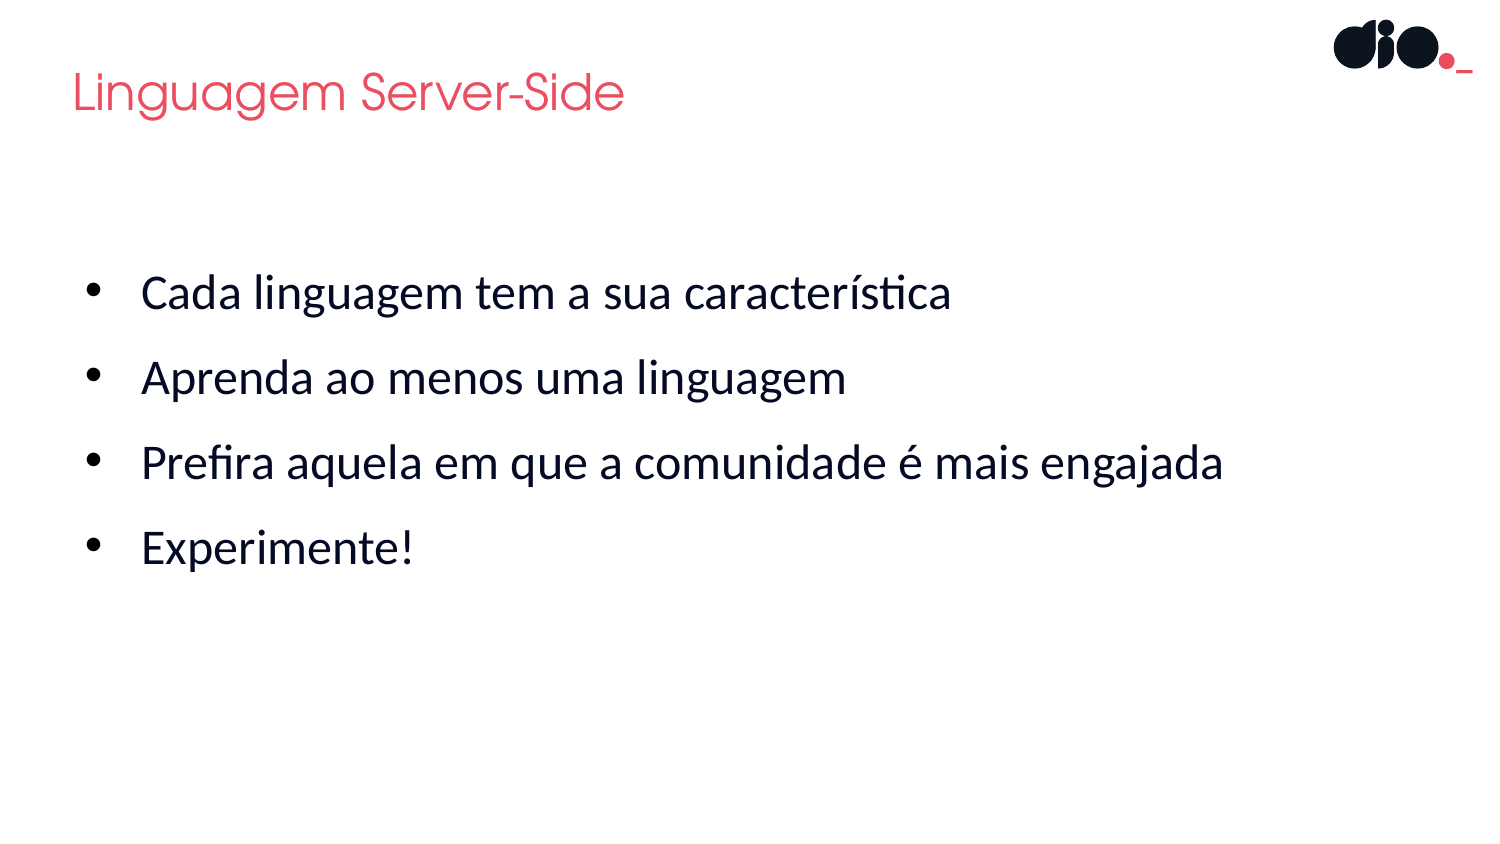

Linguagem Server-Side
Cada linguagem tem a sua característica
Aprenda ao menos uma linguagem
Prefira aquela em que a comunidade é mais engajada
Experimente!